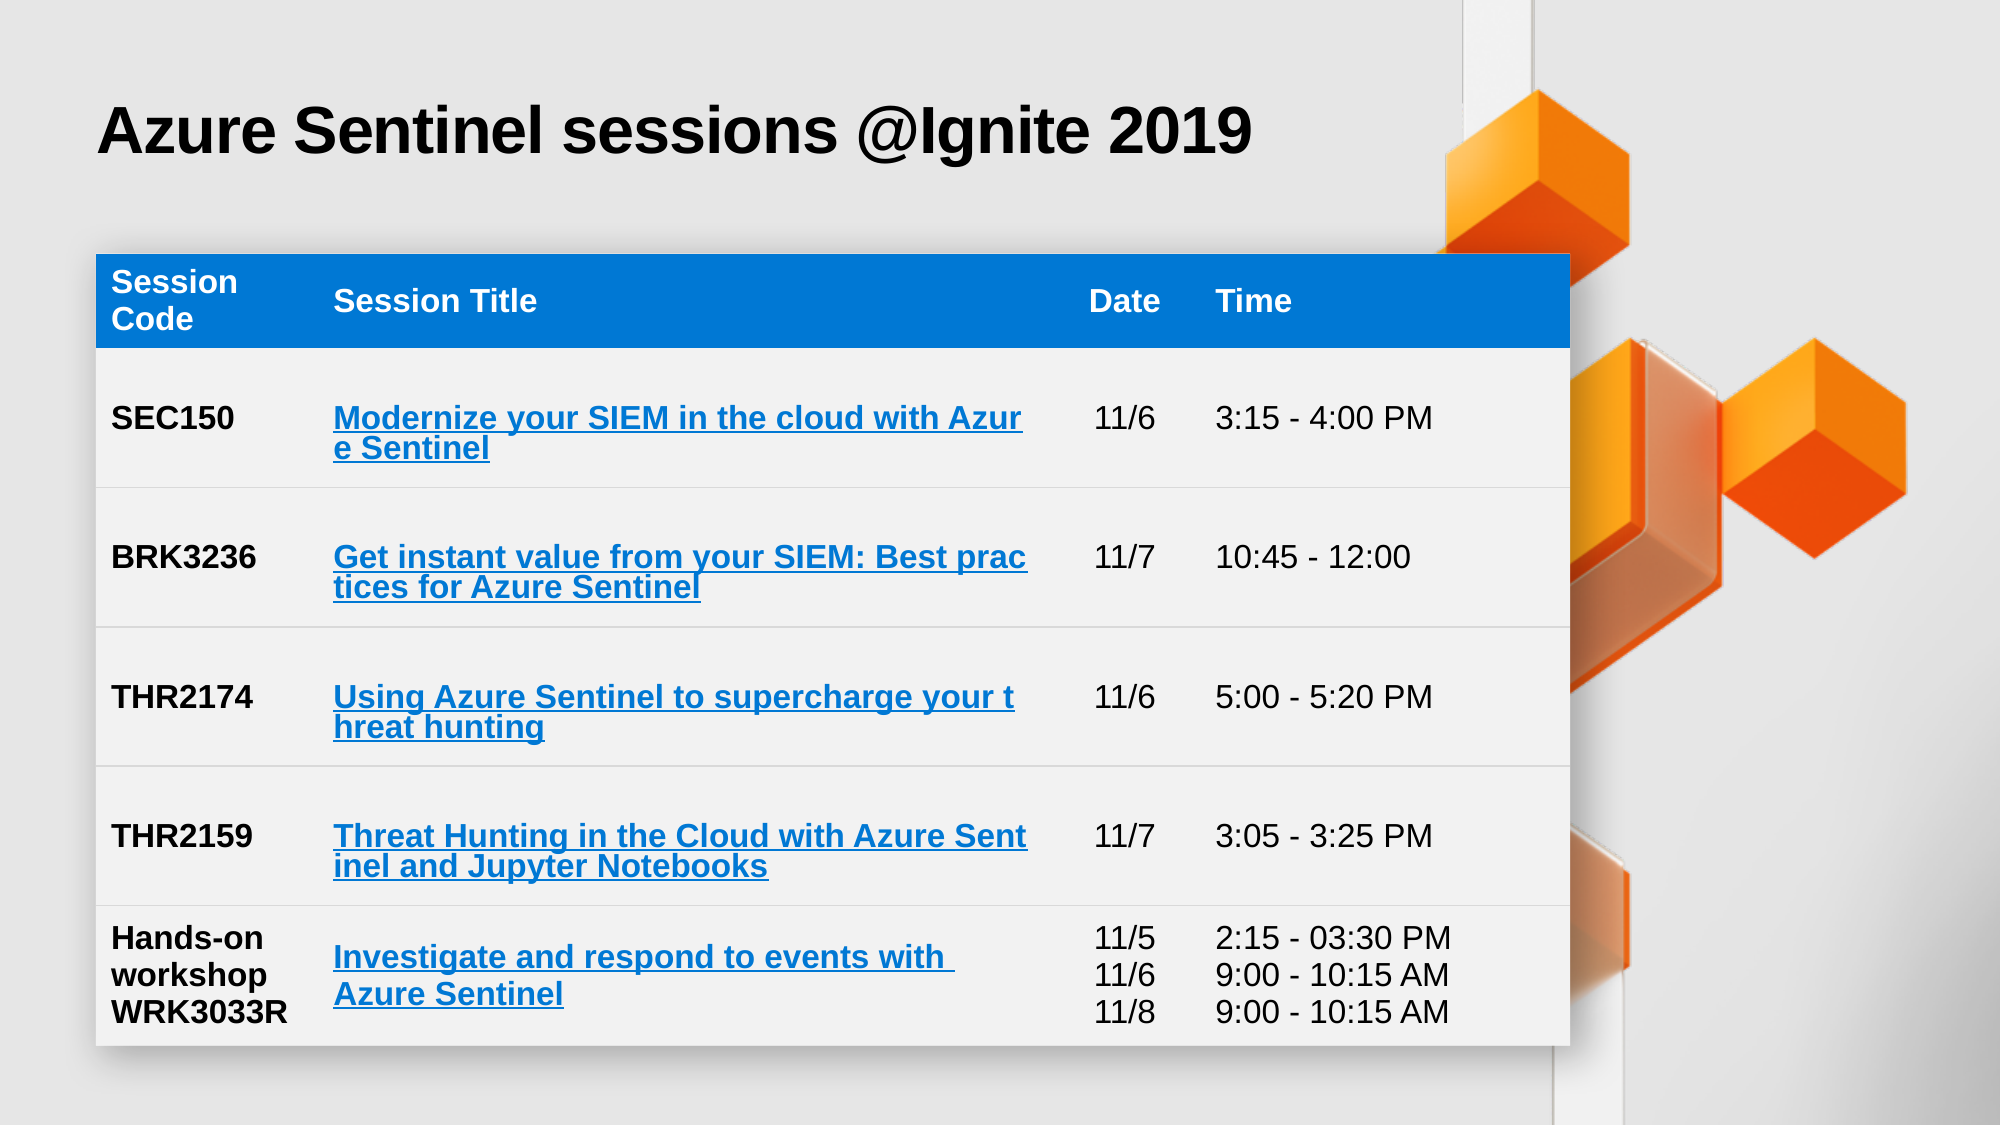

# Azure Sentinel sessions @Ignite 2019

| Session Code | Session Title | Date | Time |
| --- | --- | --- | --- |
| SEC150 | Modernize your SIEM in the cloud with Azure Sentinel | 11/6 | 3:15 - 4:00 PM |
| BRK3236 | Get instant value from your SIEM: Best practices for Azure Sentinel | 11/7 | 10:45 - 12:00 |
| THR2174 | Using Azure Sentinel to supercharge your threat hunting | 11/6 | 5:00 - 5:20 PM |
| THR2159 | Threat Hunting in the Cloud with Azure Sentinel and Jupyter Notebooks | 11/7 | 3:05 - 3:25 PM |
| Hands-on workshop WRK3033R | Investigate and respond to events with Azure Sentinel | 11/5 11/6 11/8 | 2:15 - 03:30 PM 9:00 - 10:15 AM 9:00 - 10:15 AM |